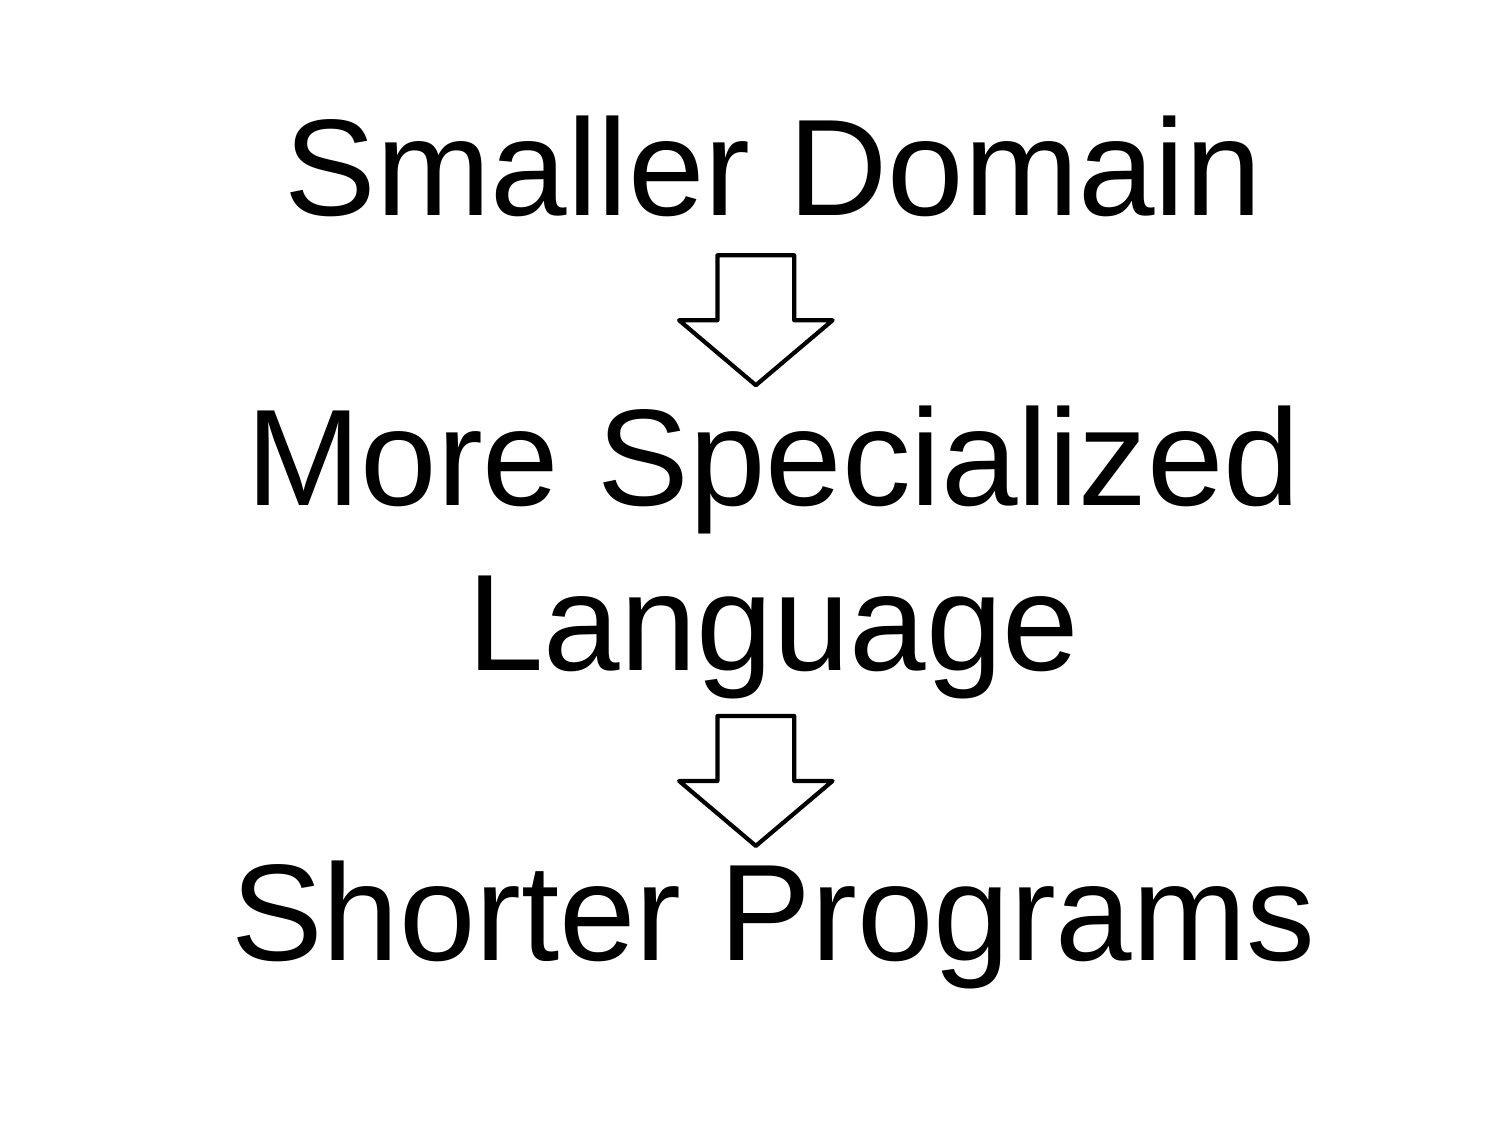

Smaller Domain

More Specialized Language

Shorter Programs